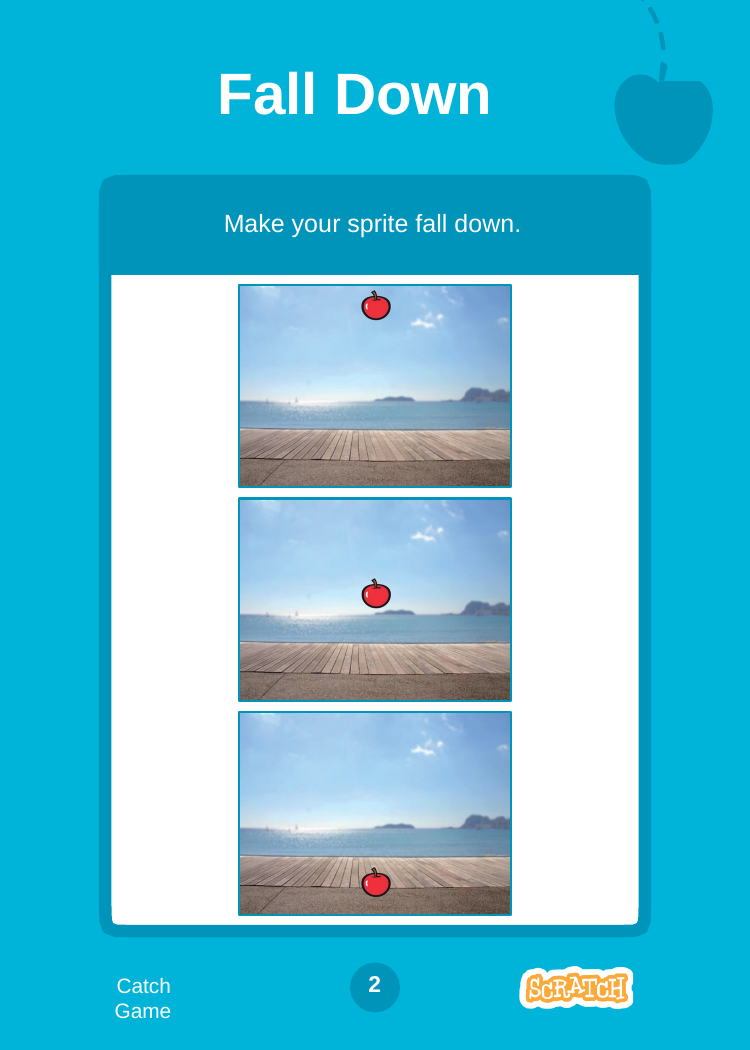

# Fall Down

Make your sprite fall down.

2
Catch Game